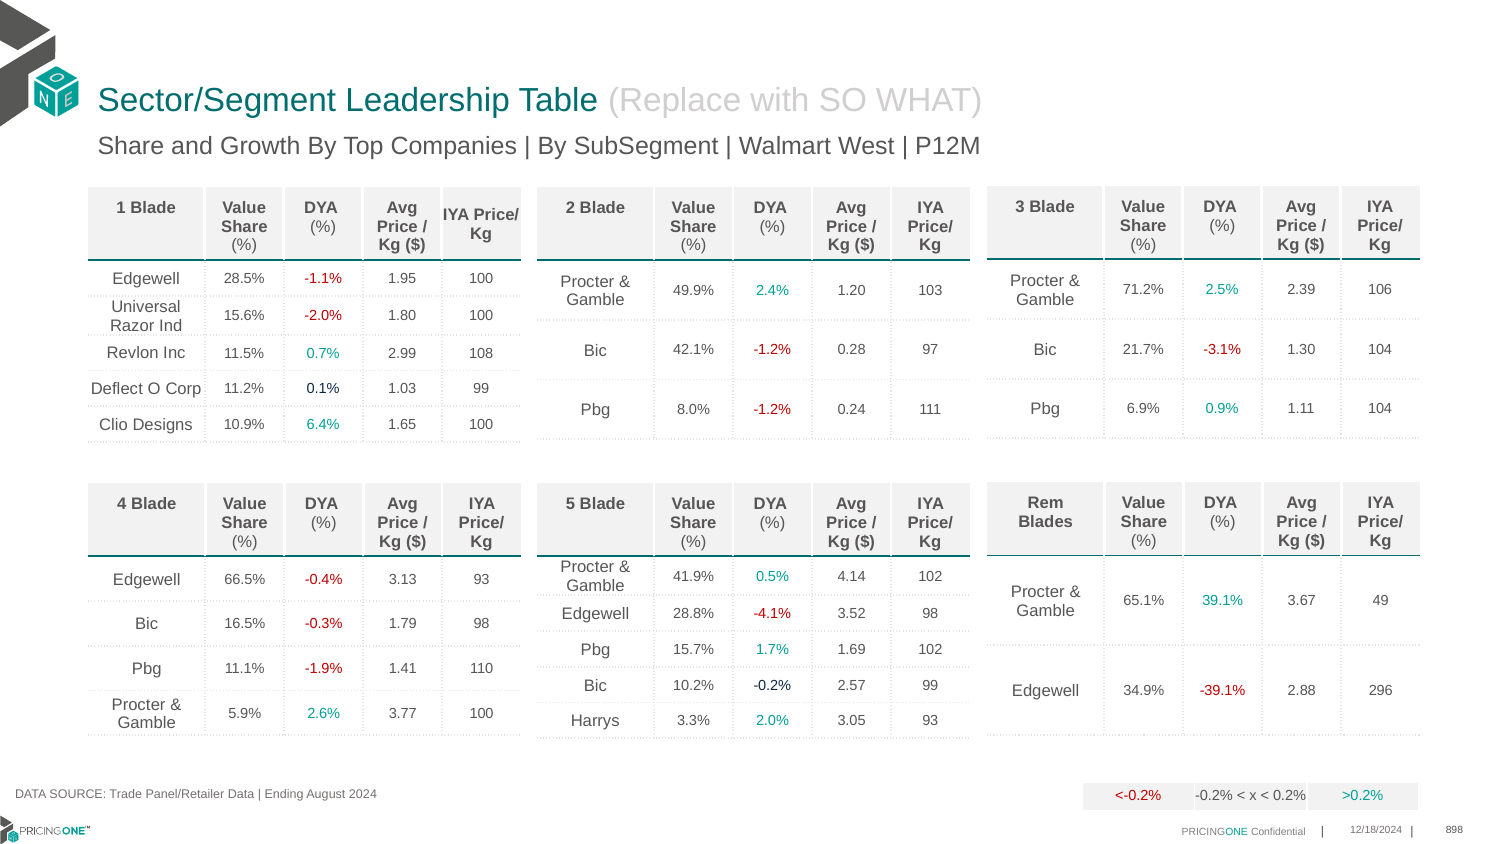

# Sector/Segment Leadership Table (Replace with SO WHAT)
Share and Growth By Top Companies | By SubSegment | Walmart West | P12M
| 3 Blade | Value Share (%) | DYA (%) | Avg Price /Kg ($) | IYA Price/Kg |
| --- | --- | --- | --- | --- |
| Procter & Gamble | 71.2% | 2.5% | 2.39 | 106 |
| Bic | 21.7% | -3.1% | 1.30 | 104 |
| Pbg | 6.9% | 0.9% | 1.11 | 104 |
| 1 Blade | Value Share (%) | DYA (%) | Avg Price /Kg ($) | IYA Price/ Kg |
| --- | --- | --- | --- | --- |
| Edgewell | 28.5% | -1.1% | 1.95 | 100 |
| Universal Razor Ind | 15.6% | -2.0% | 1.80 | 100 |
| Revlon Inc | 11.5% | 0.7% | 2.99 | 108 |
| Deflect O Corp | 11.2% | 0.1% | 1.03 | 99 |
| Clio Designs | 10.9% | 6.4% | 1.65 | 100 |
| 2 Blade | Value Share (%) | DYA (%) | Avg Price /Kg ($) | IYA Price/Kg |
| --- | --- | --- | --- | --- |
| Procter & Gamble | 49.9% | 2.4% | 1.20 | 103 |
| Bic | 42.1% | -1.2% | 0.28 | 97 |
| Pbg | 8.0% | -1.2% | 0.24 | 111 |
| Rem Blades | Value Share (%) | DYA (%) | Avg Price /Kg ($) | IYA Price/Kg |
| --- | --- | --- | --- | --- |
| Procter & Gamble | 65.1% | 39.1% | 3.67 | 49 |
| Edgewell | 34.9% | -39.1% | 2.88 | 296 |
| 4 Blade | Value Share (%) | DYA (%) | Avg Price /Kg ($) | IYA Price/Kg |
| --- | --- | --- | --- | --- |
| Edgewell | 66.5% | -0.4% | 3.13 | 93 |
| Bic | 16.5% | -0.3% | 1.79 | 98 |
| Pbg | 11.1% | -1.9% | 1.41 | 110 |
| Procter & Gamble | 5.9% | 2.6% | 3.77 | 100 |
| 5 Blade | Value Share (%) | DYA (%) | Avg Price /Kg ($) | IYA Price/Kg |
| --- | --- | --- | --- | --- |
| Procter & Gamble | 41.9% | 0.5% | 4.14 | 102 |
| Edgewell | 28.8% | -4.1% | 3.52 | 98 |
| Pbg | 15.7% | 1.7% | 1.69 | 102 |
| Bic | 10.2% | -0.2% | 2.57 | 99 |
| Harrys | 3.3% | 2.0% | 3.05 | 93 |
DATA SOURCE: Trade Panel/Retailer Data | Ending August 2024
| <-0.2% | -0.2% < x < 0.2% | >0.2% |
| --- | --- | --- |

12/18/2024
898